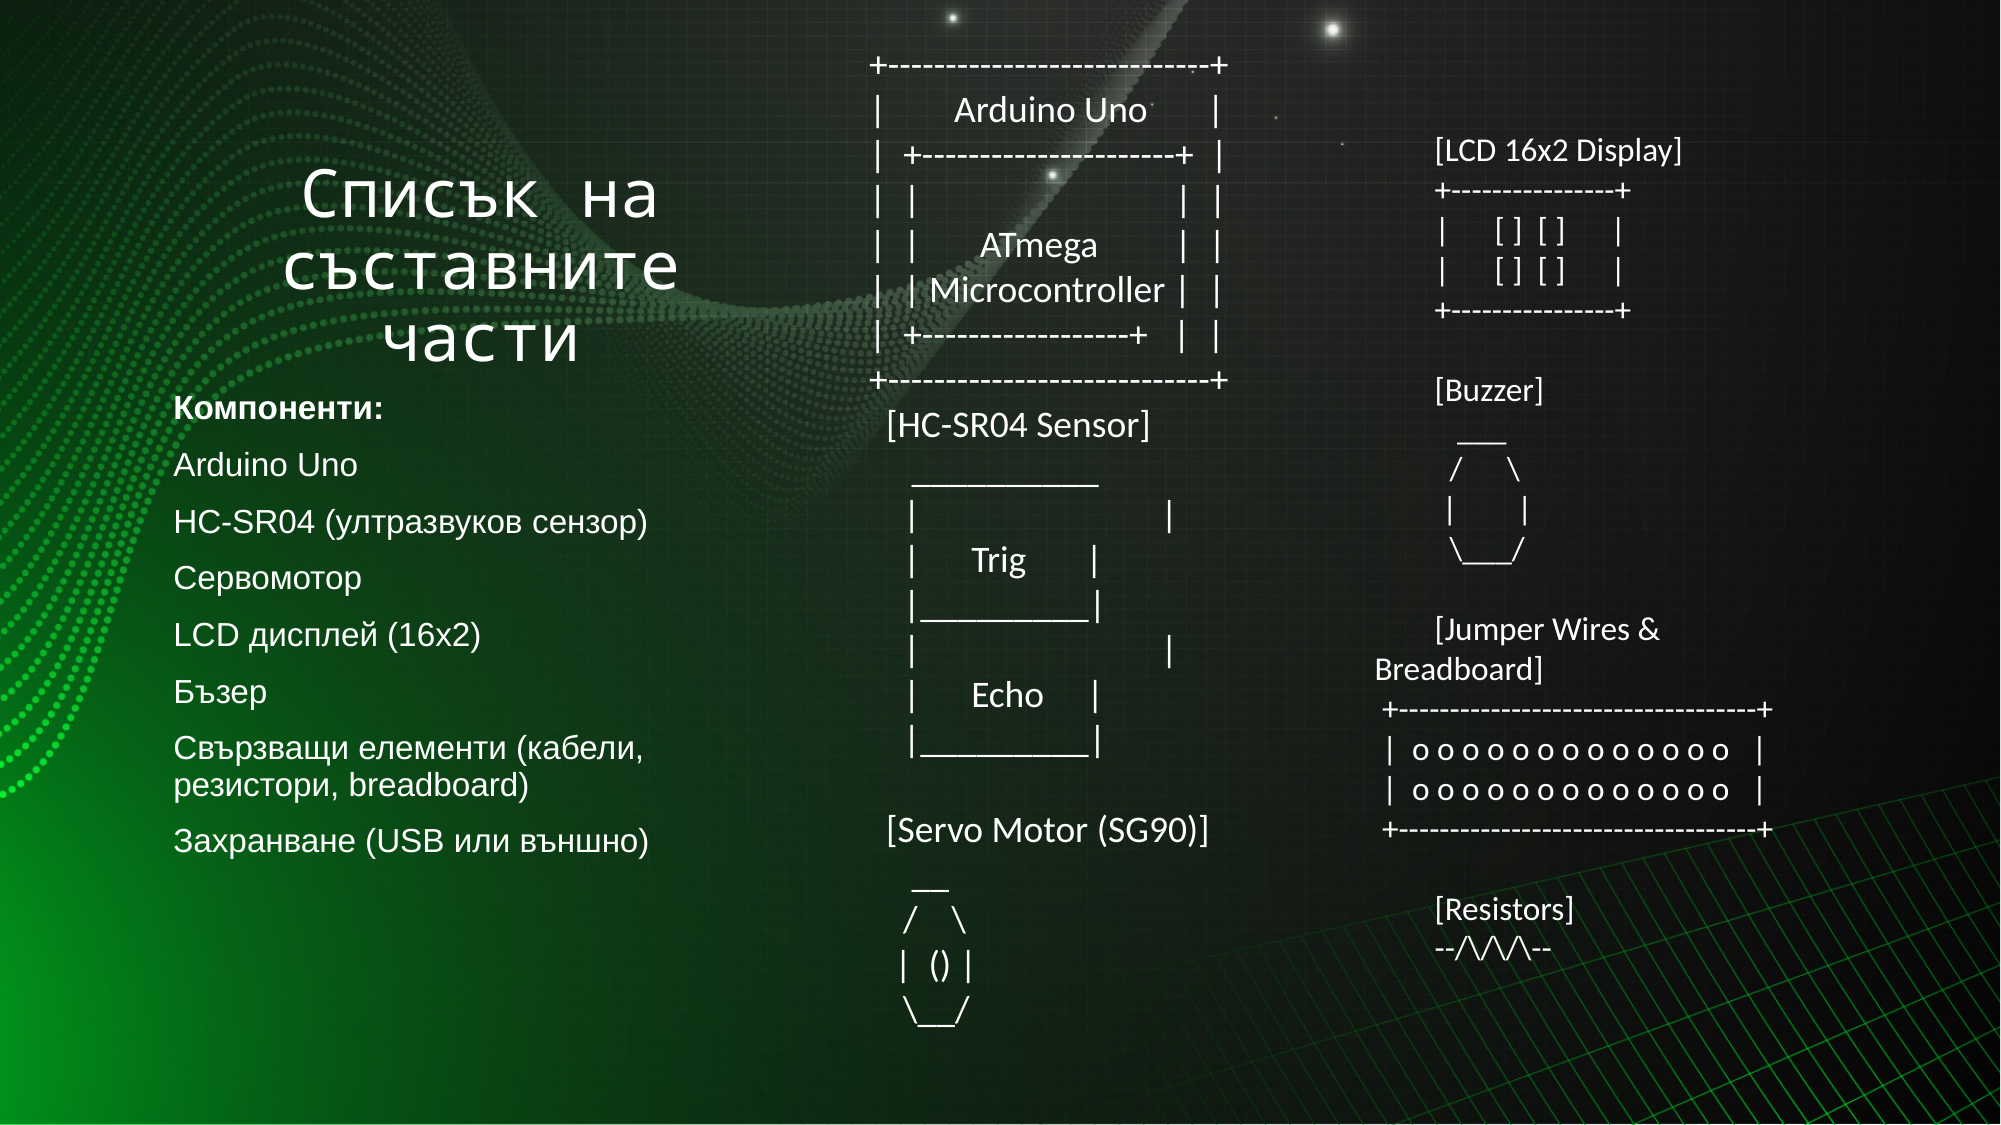

+----------------------------+
      |        Arduino Uno       |
      |  +----------------------+  |
      |  |                              |  |
      |  |       ATmega         |  |
      |  | Microcontroller |  |
      |  +------------------+   |  |
      +----------------------------+
        [HC-SR04 Sensor]
           __________
          |         	     |
          |      Trig       |
          |_________|
          |         	     |
          |      Echo     |
          |_________|

        [Servo Motor (SG90)]
           __
          /    \
         |  () |
          \__/
# Списък на съставните части
        [LCD 16x2 Display]
        +----------------+
        |      [ ]  [ ]      |
        |      [ ]  [ ]      |
        +----------------+

        [Buzzer]
           ___
          /      \
         |        |
          \___/

        [Jumper Wires & Breadboard]
 +-----------------------------------+
 |  o o o o o o o o o o o o o   |
 |  o o o o o o o o o o o o o   |
 +-----------------------------------+

        [Resistors]
        --/\/\/\--
Компоненти:
Arduino Uno
HC-SR04 (ултразвуков сензор)
Сервомотор
LCD дисплей (16x2)
Бъзер
Свързващи елементи (кабели, резистори, breadboard)
Захранване (USB или външно)